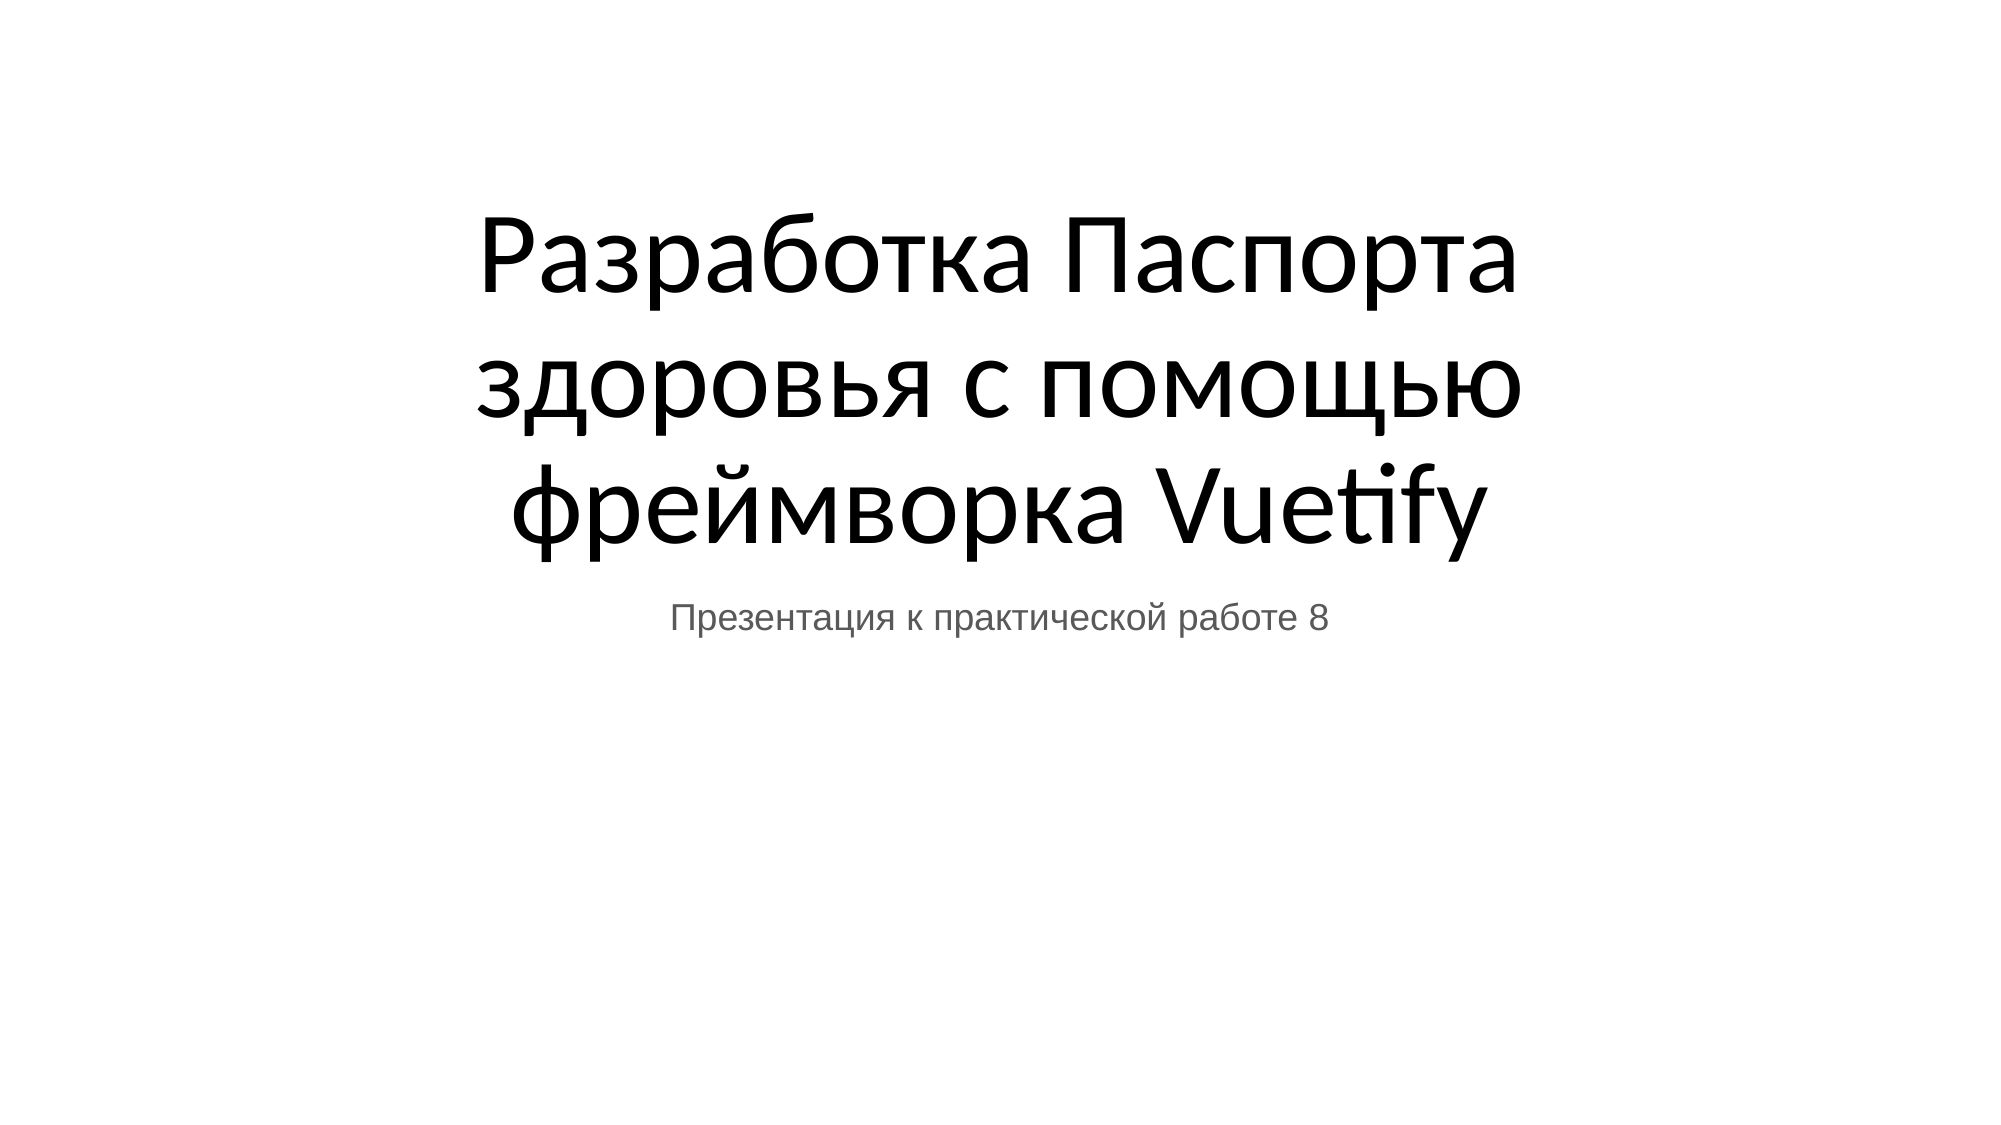

# Разработка Паспорта здоровья с помощью фреймворка Vuetify
Презентация к практической работе 8